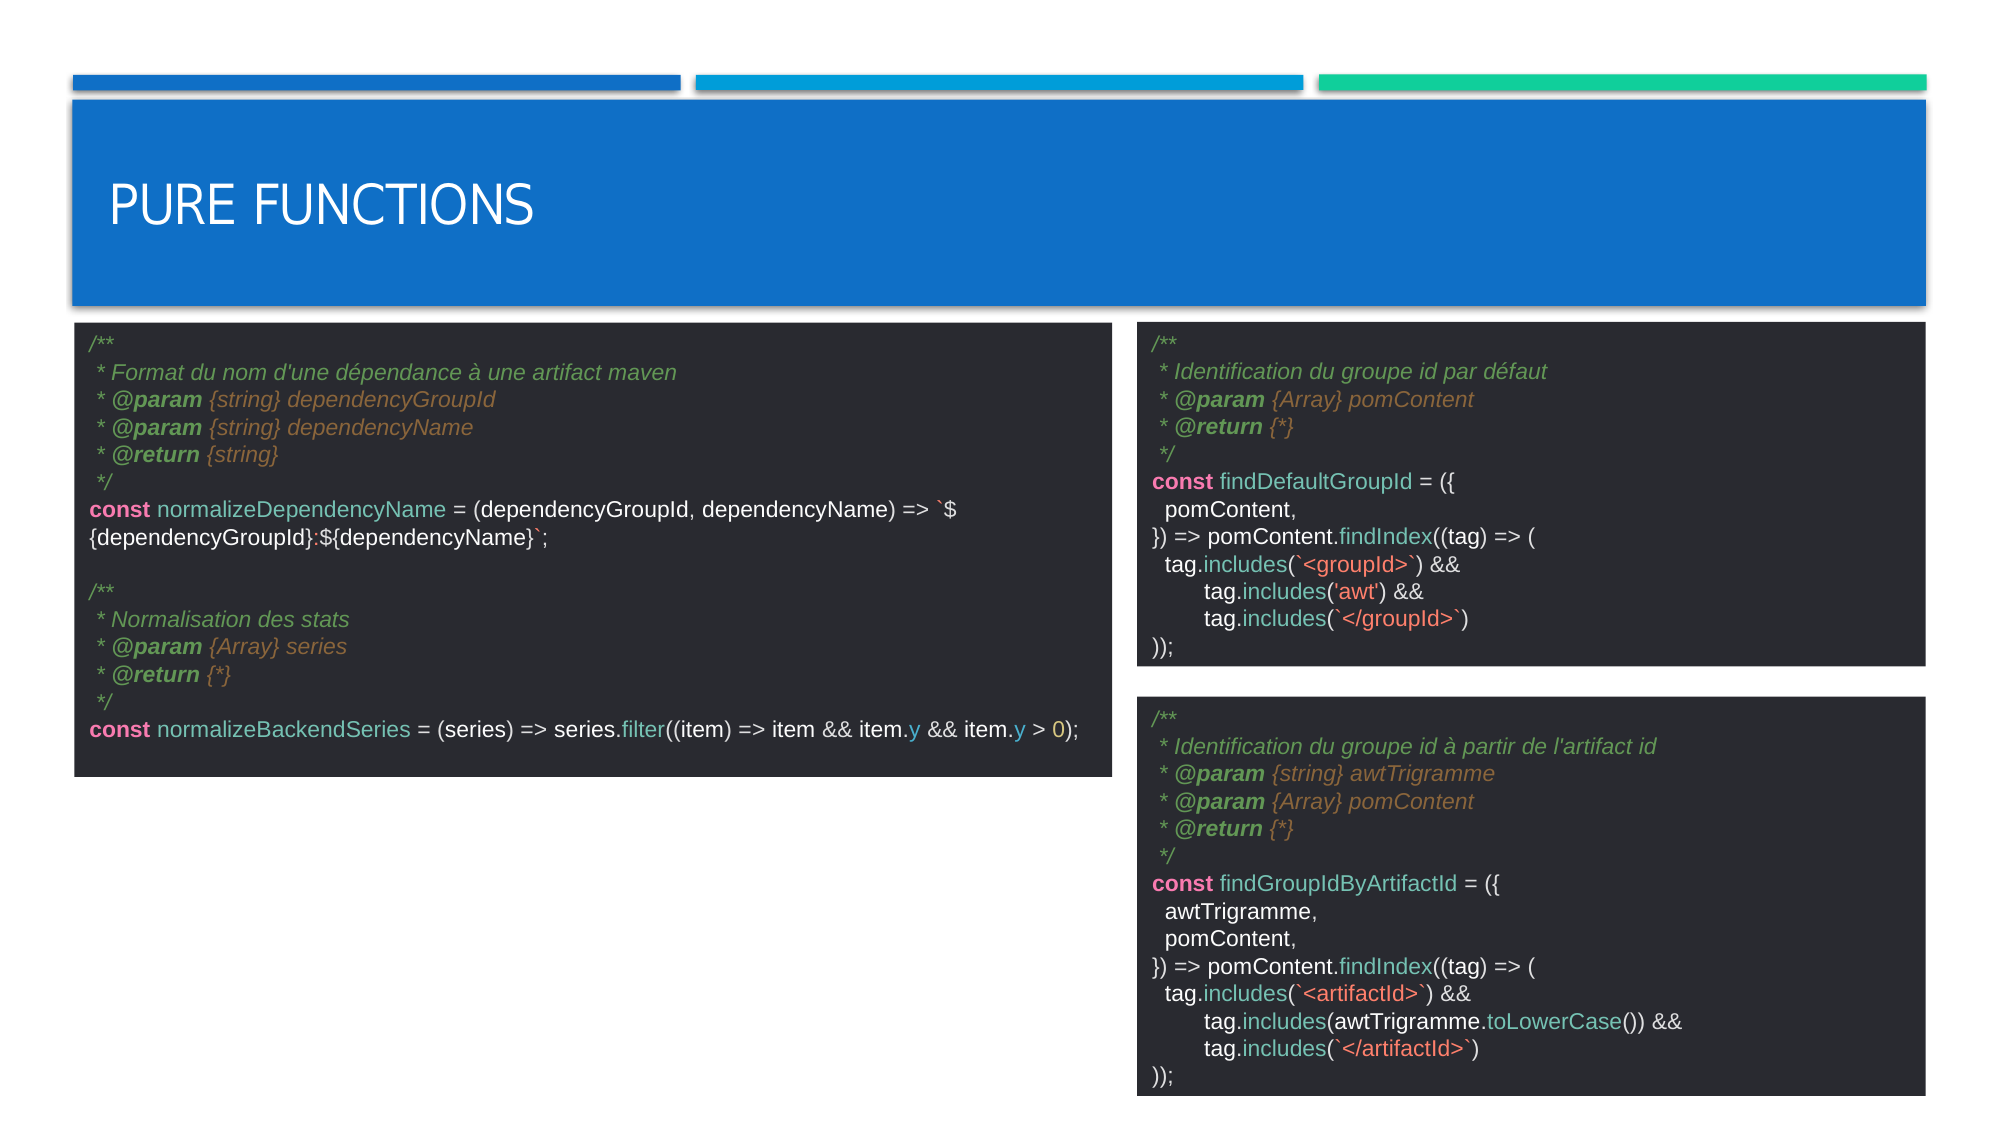

# Pure functions
/**
 * Format du nom d'une dépendance à une artifact maven
 * @param {string} dependencyGroupId
 * @param {string} dependencyName
 * @return {string}
 */
const normalizeDependencyName = (dependencyGroupId, dependencyName) => `${dependencyGroupId}:${dependencyName}`;
/**
 * Normalisation des stats
 * @param {Array} series
 * @return {*}
 */
const normalizeBackendSeries = (series) => series.filter((item) => item && item.y && item.y > 0);
/**
 * Identification du groupe id par défaut
 * @param {Array} pomContent
 * @return {*}
 */
const findDefaultGroupId = ({
  pomContent,
}) => pomContent.findIndex((tag) => (
  tag.includes(`<groupId>`) &&
        tag.includes('awt') &&
        tag.includes(`</groupId>`)
));
/**
 * Identification du groupe id à partir de l'artifact id
 * @param {string} awtTrigramme
 * @param {Array} pomContent
 * @return {*}
 */
const findGroupIdByArtifactId = ({
  awtTrigramme,
  pomContent,
}) => pomContent.findIndex((tag) => (
  tag.includes(`<artifactId>`) &&
        tag.includes(awtTrigramme.toLowerCase()) &&
        tag.includes(`</artifactId>`)
));